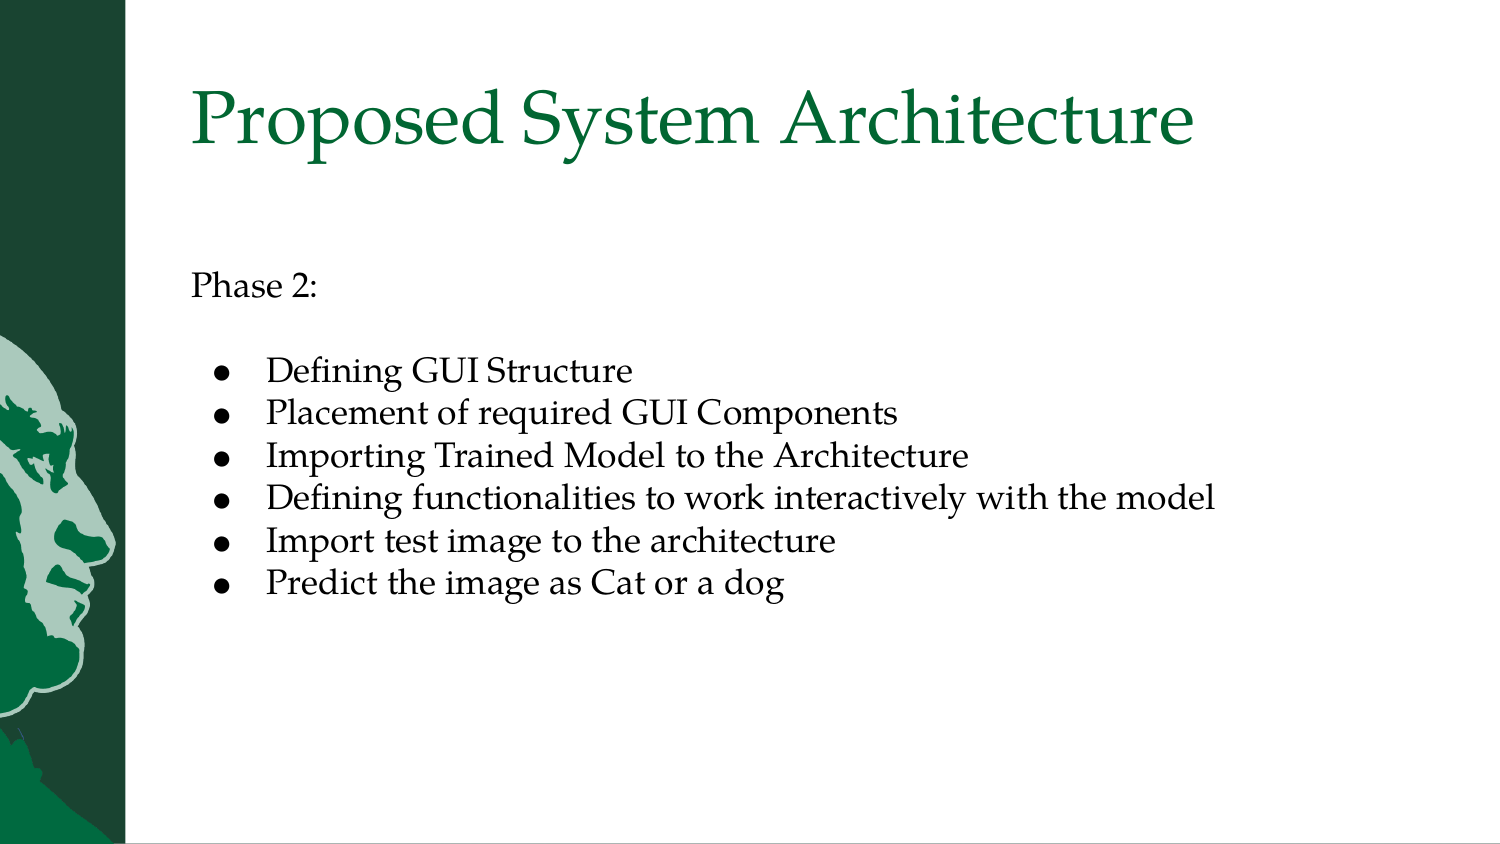

# Proposed System Architecture
Phase 2:
Defining GUI Structure
Placement of required GUI Components
Importing Trained Model to the Architecture
Defining functionalities to work interactively with the model
Import test image to the architecture
Predict the image as Cat or a dog